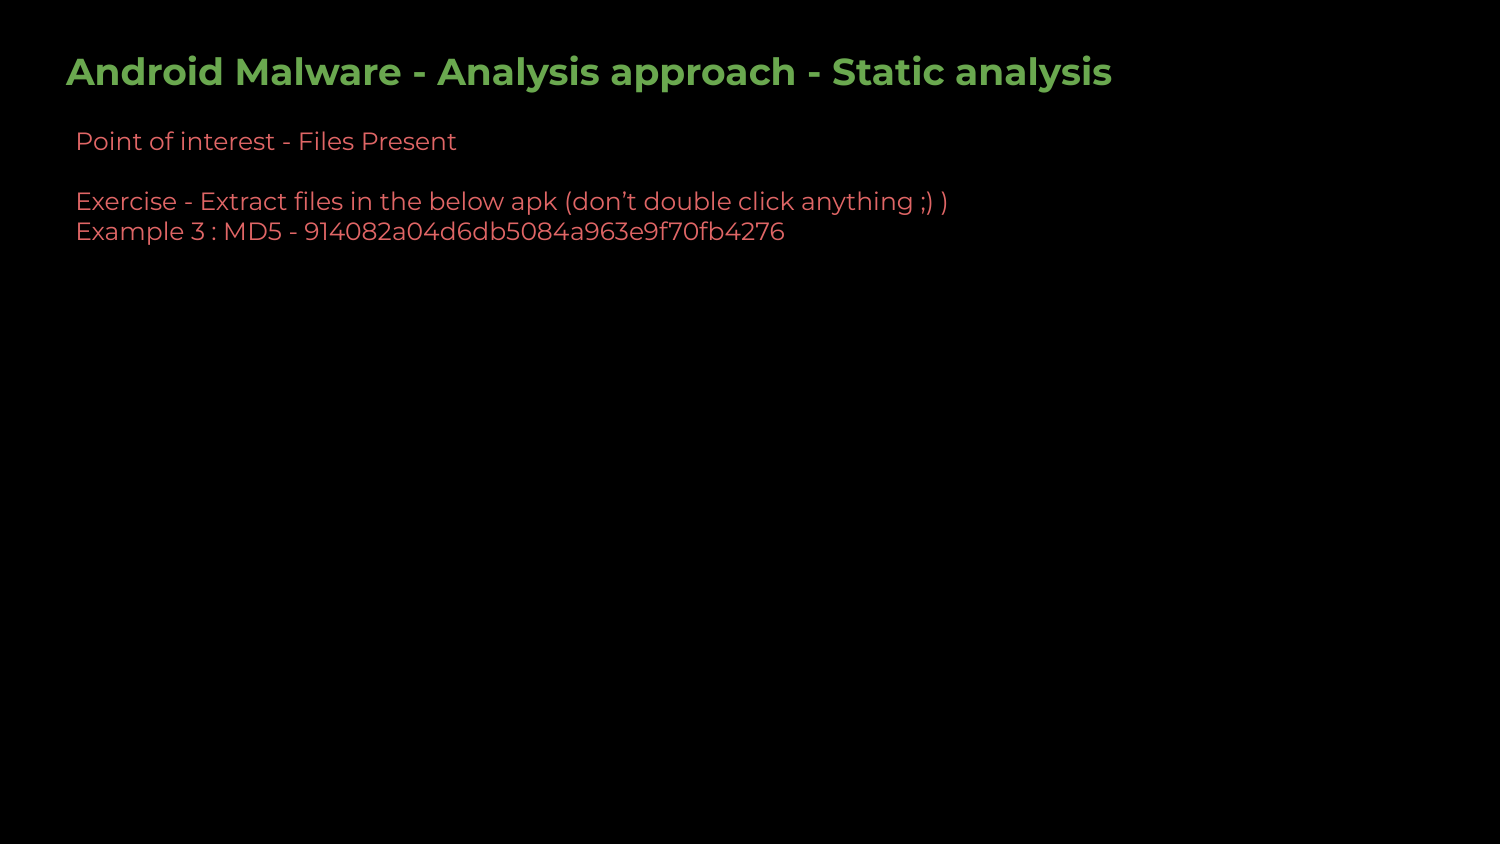

Android Malware - Analysis approach - Static analysis
#
Point of interest - Files Present

Exercise - Extract files in the below apk (don’t double click anything ;) )
Example 3 : MD5 - 914082a04d6db5084a963e9f70fb4276